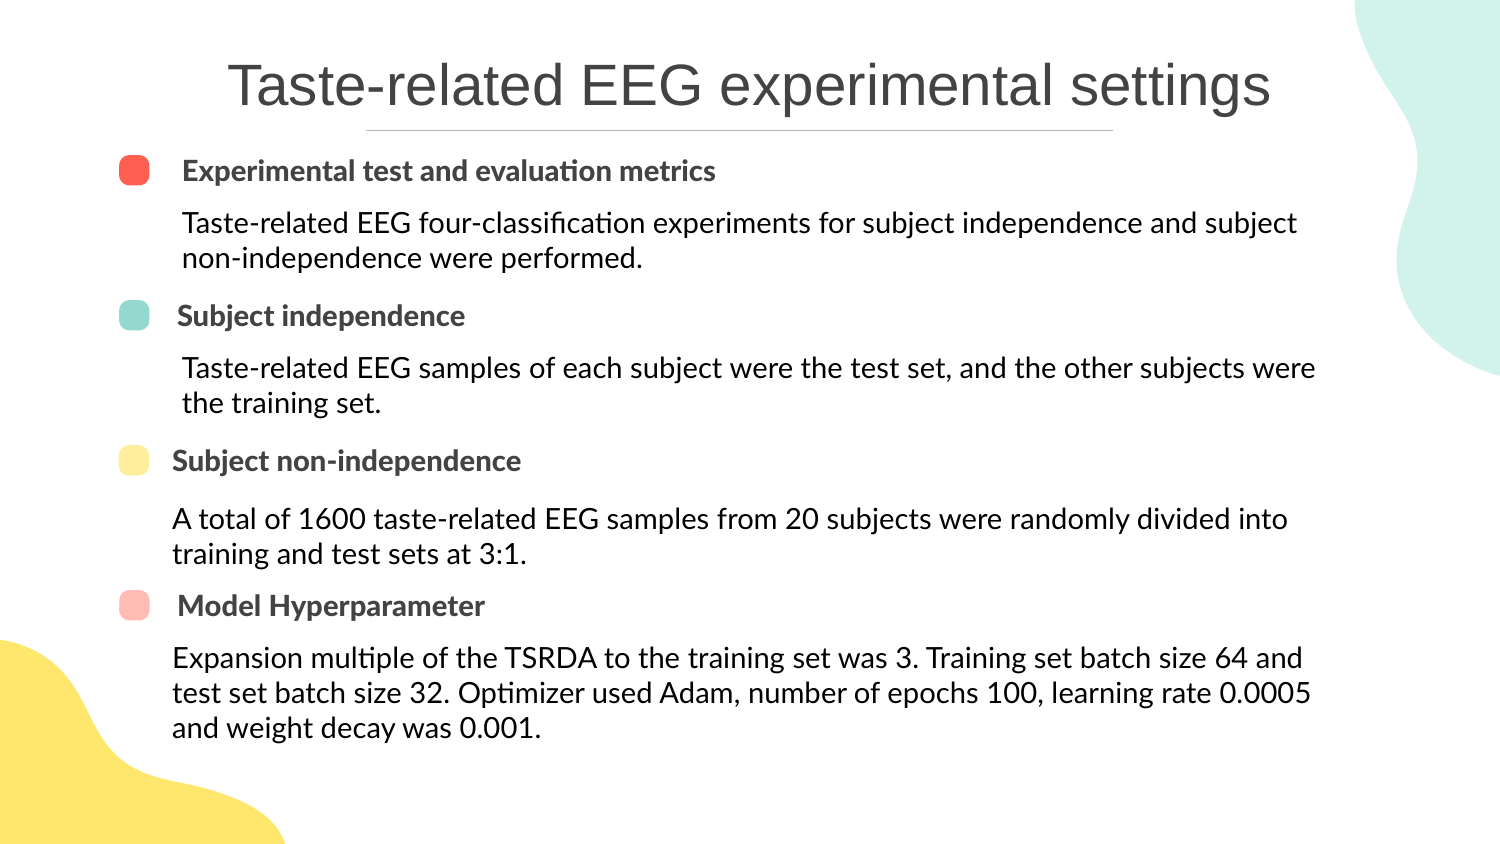

# Taste-related EEG experimental settings
Experimental test and evaluation metrics

Taste-related EEG four-classification experiments for subject independence and subject non-independence were performed.
Subject independence

Taste-related EEG samples of each subject were the test set, and the other subjects were the training set.
Subject non-independence

A total of 1600 taste-related EEG samples from 20 subjects were randomly divided into training and test sets at 3:1.
Model Hyperparameter

Expansion multiple of the TSRDA to the training set was 3. Training set batch size 64 and test set batch size 32. Optimizer used Adam, number of epochs 100, learning rate 0.0005 and weight decay was 0.001.